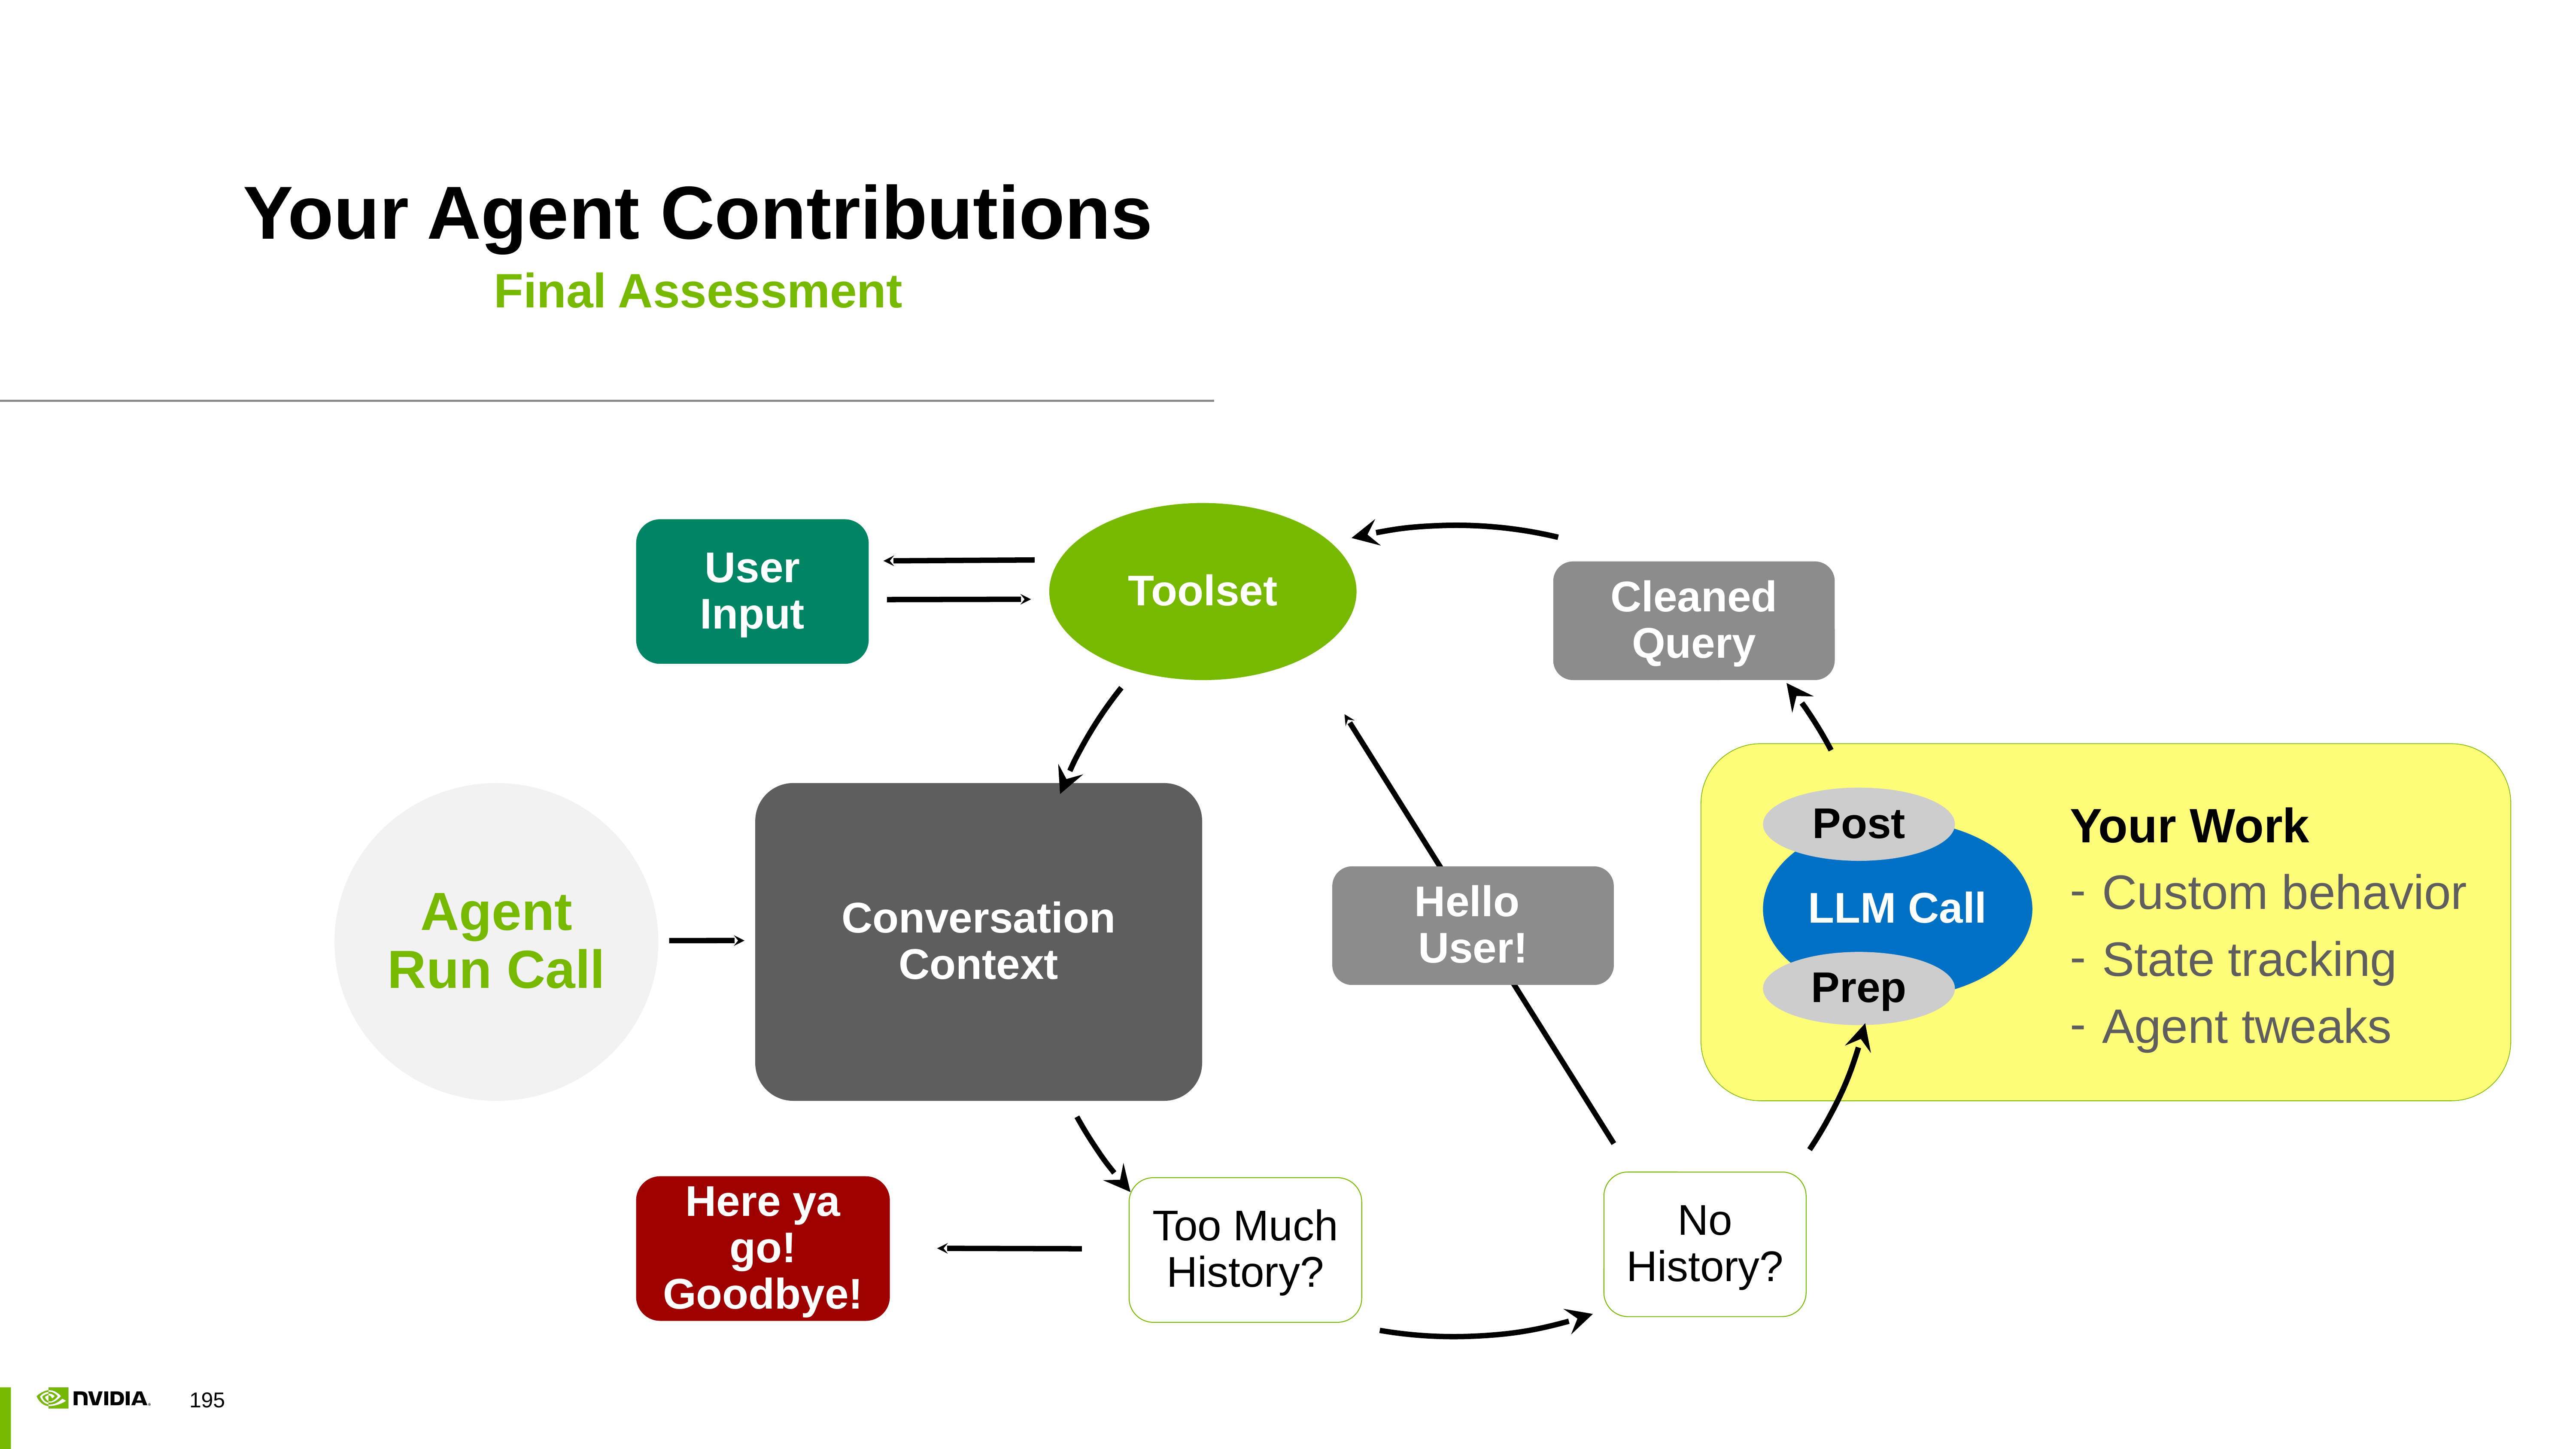

# Your Agent Contributions
Final Assessment
Toolset

User Input
Cleaned
Query

Agent
Run Call
Conversation Context
Post
Your Work
Custom behavior
State tracking
Agent tweaks
LLM Call
Hello
User!
Prep
No History?
Here ya go!
Goodbye!
Too Much History?